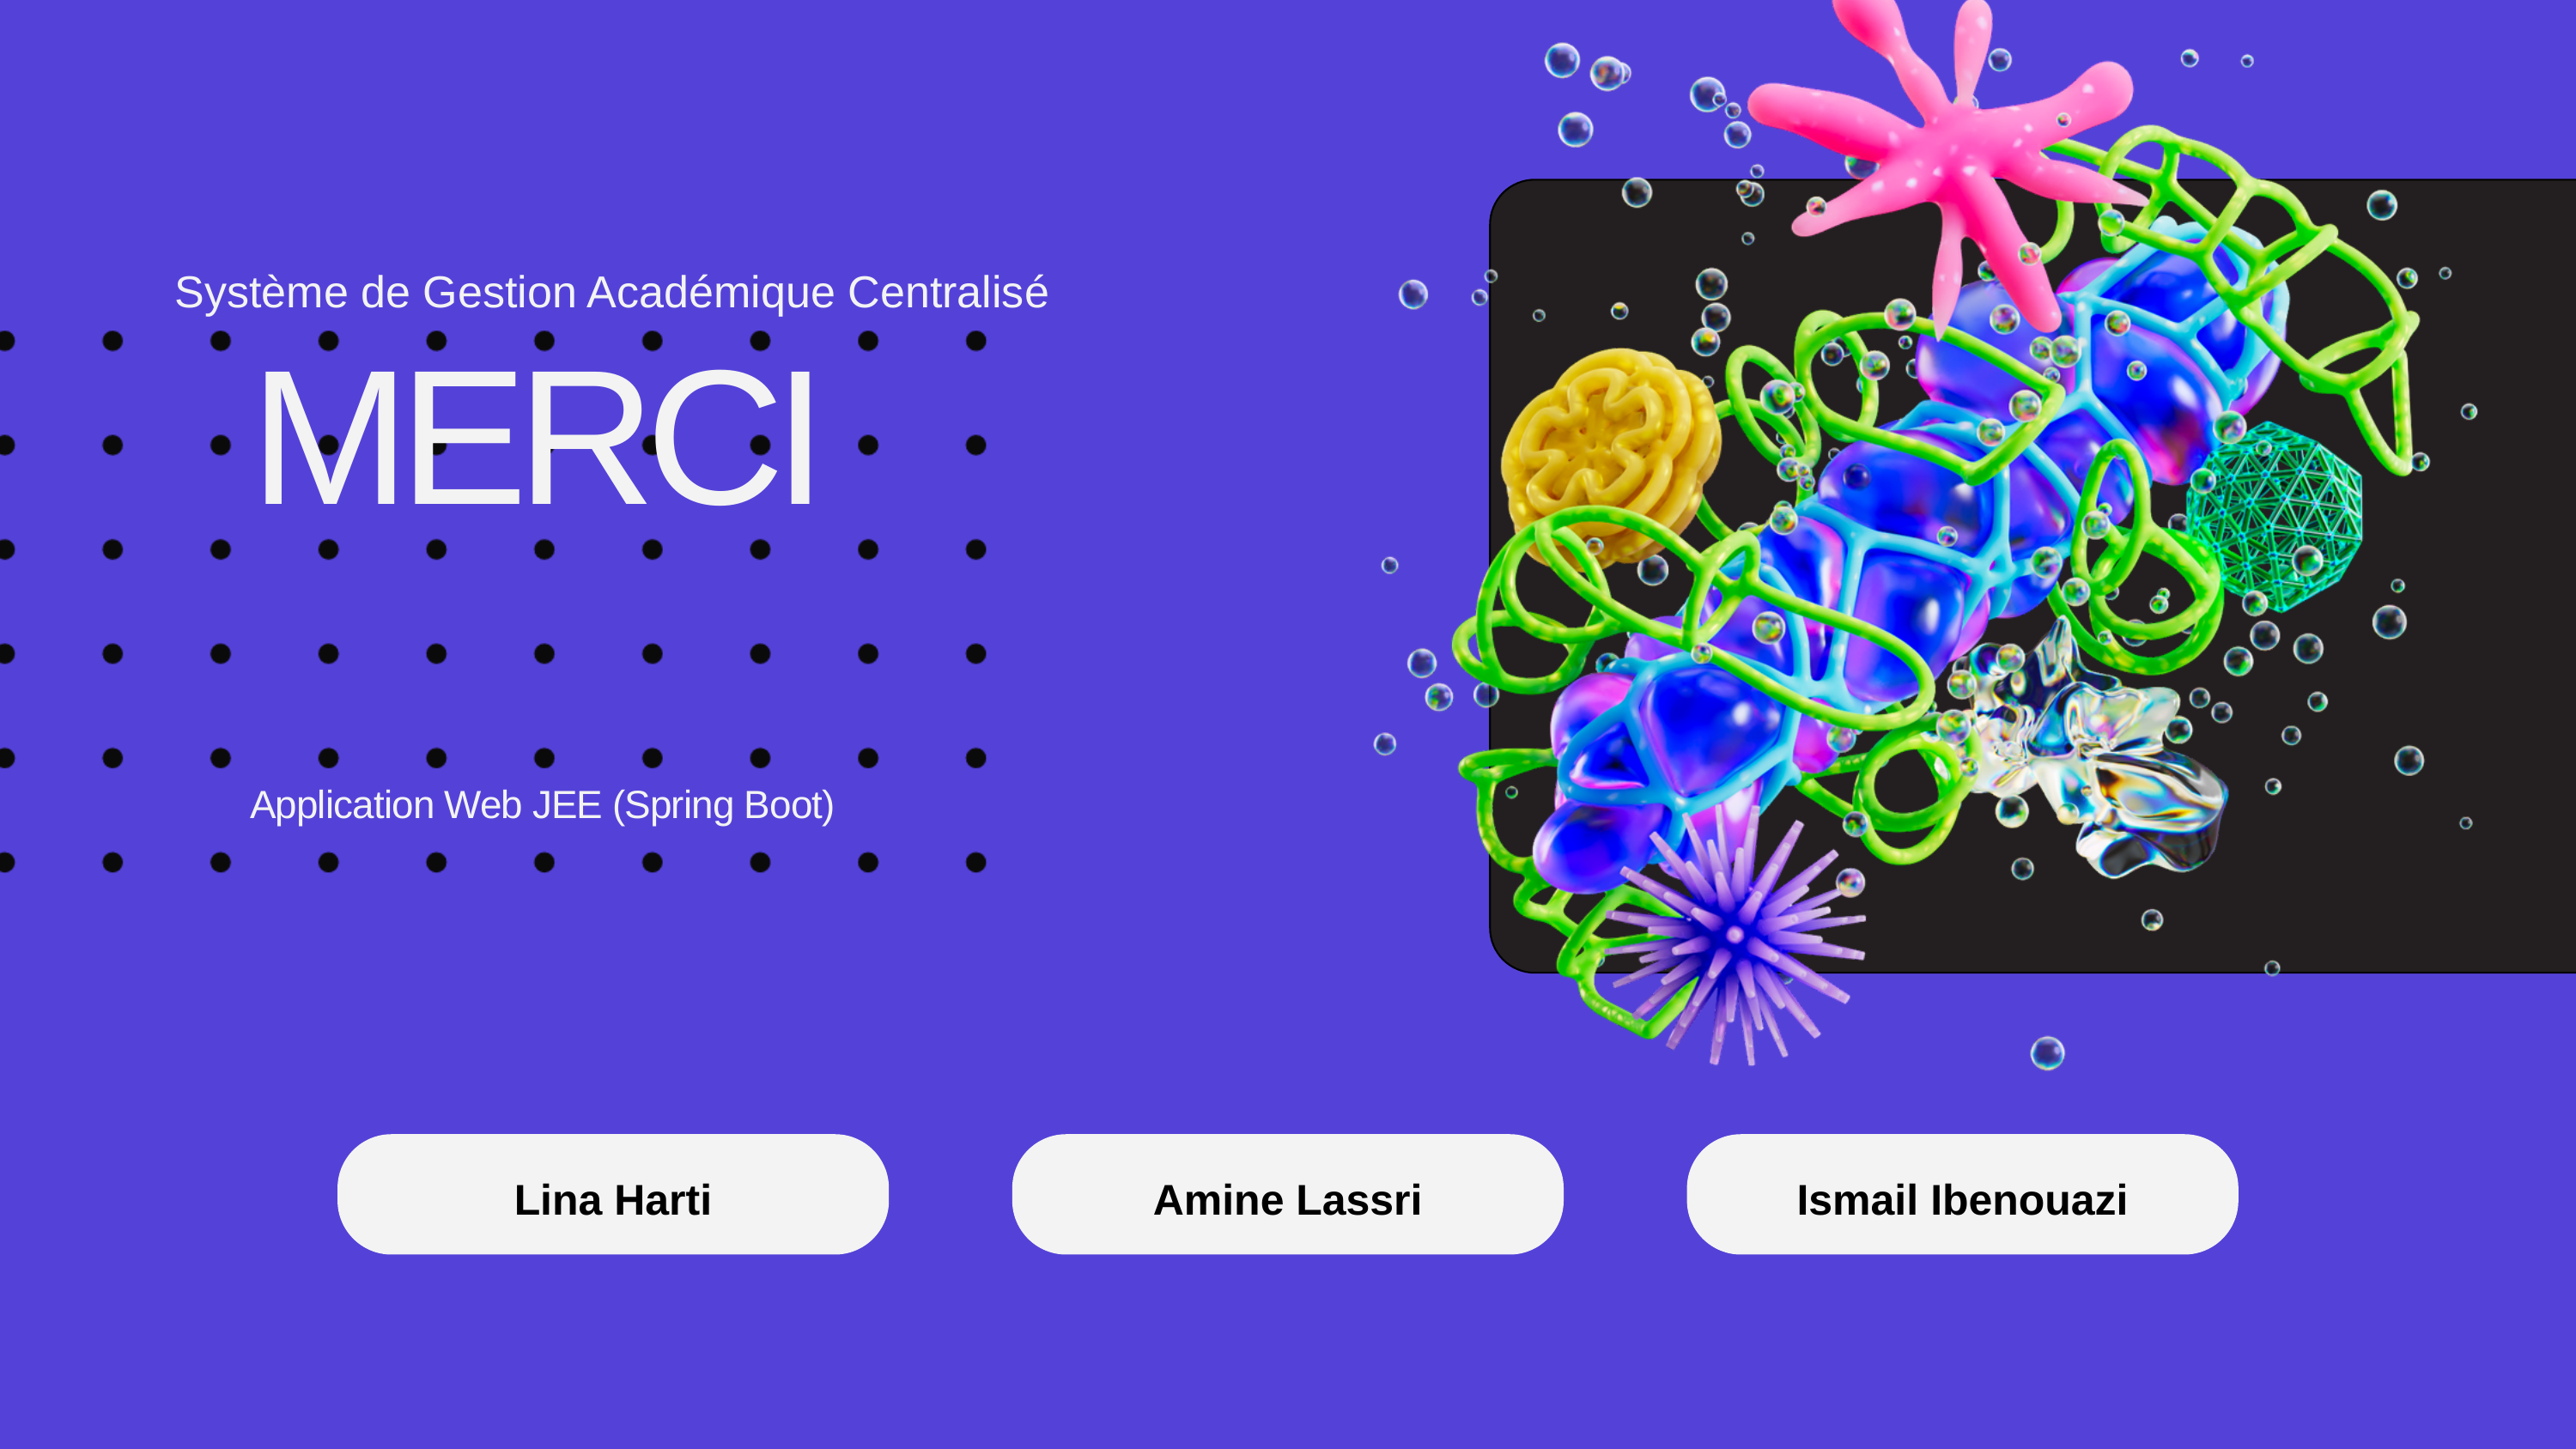

Système de Gestion Académique Centralisé

MERCI
Application Web JEE (Spring Boot)

Lina Harti
Amine Lassri
Ismail Ibenouazi